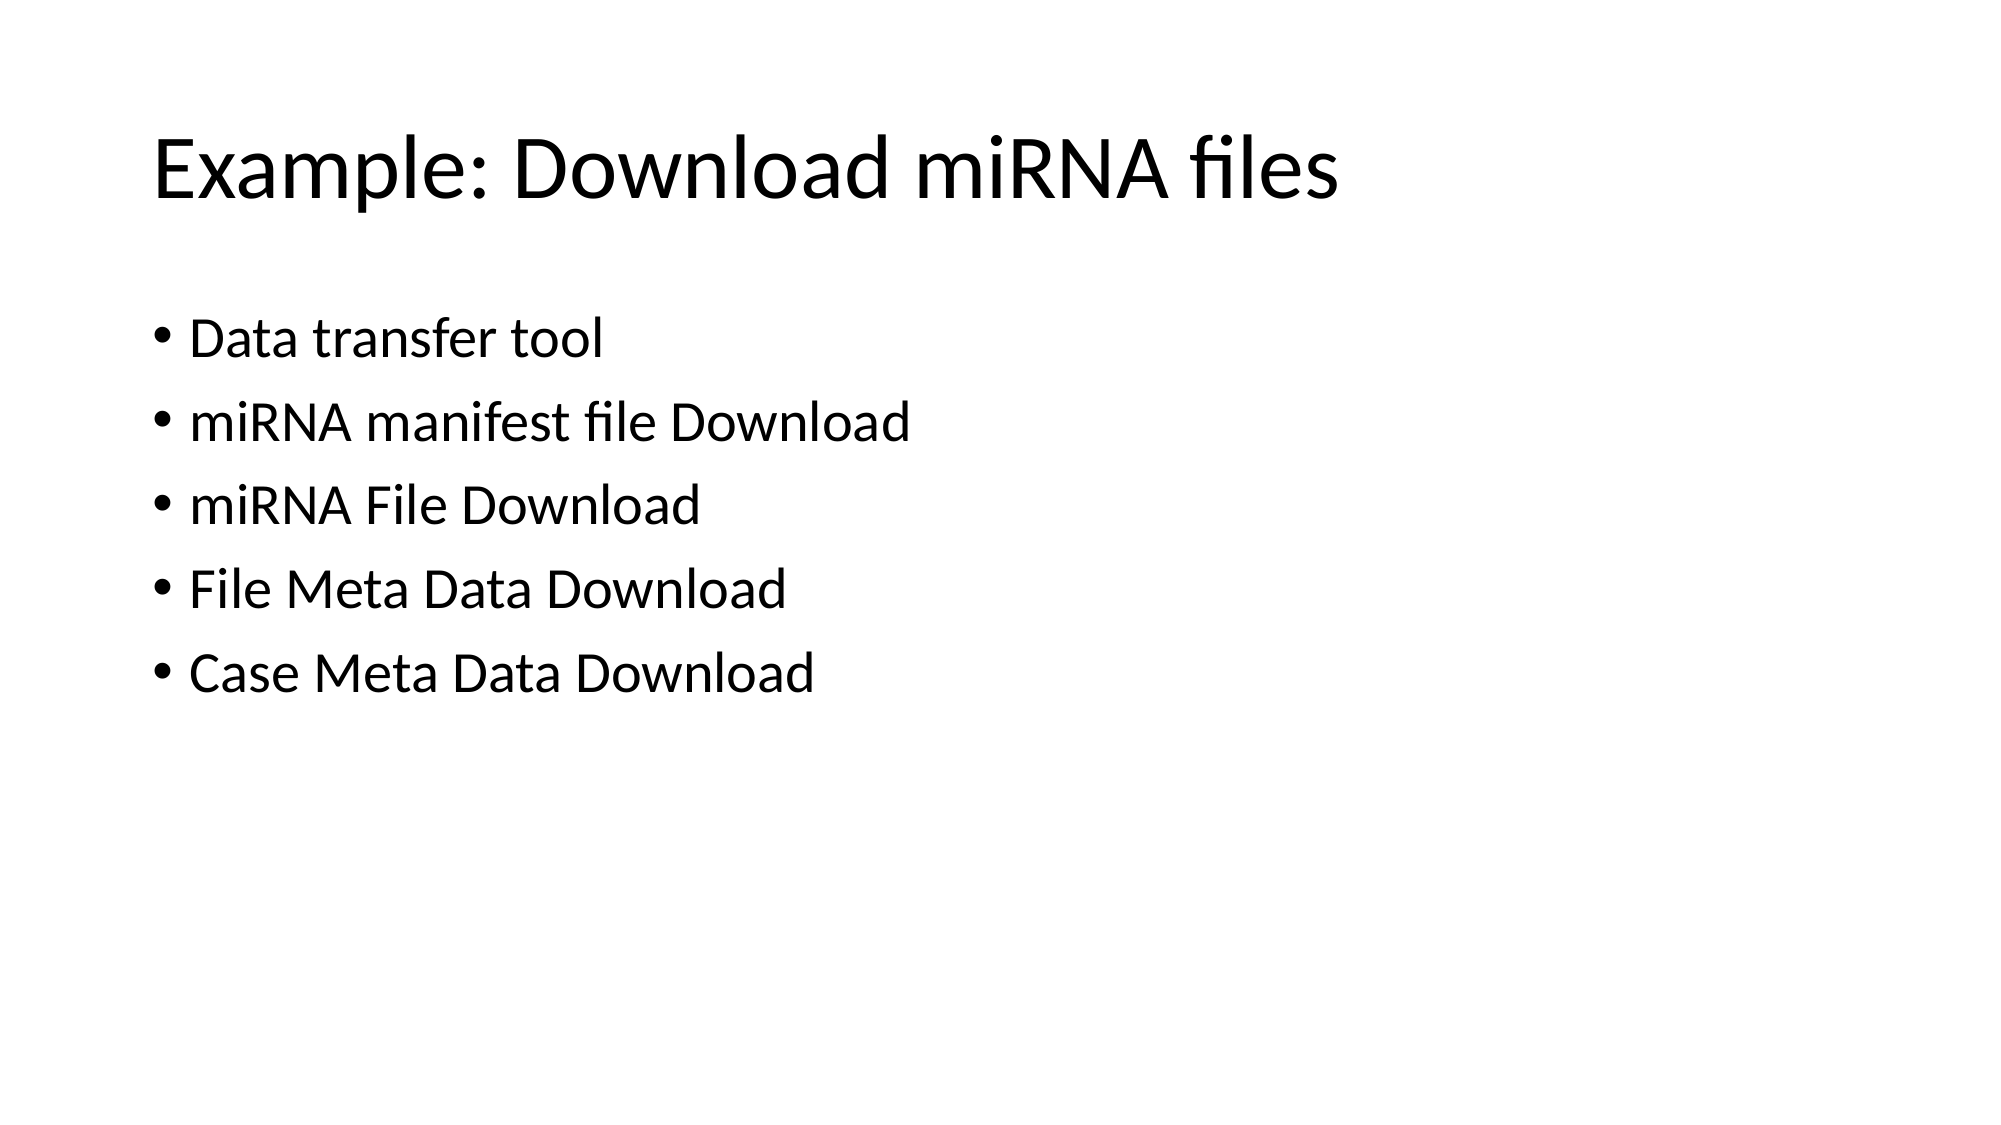

# Example: Download miRNA files
Data transfer tool
miRNA manifest file Download
miRNA File Download
File Meta Data Download
Case Meta Data Download